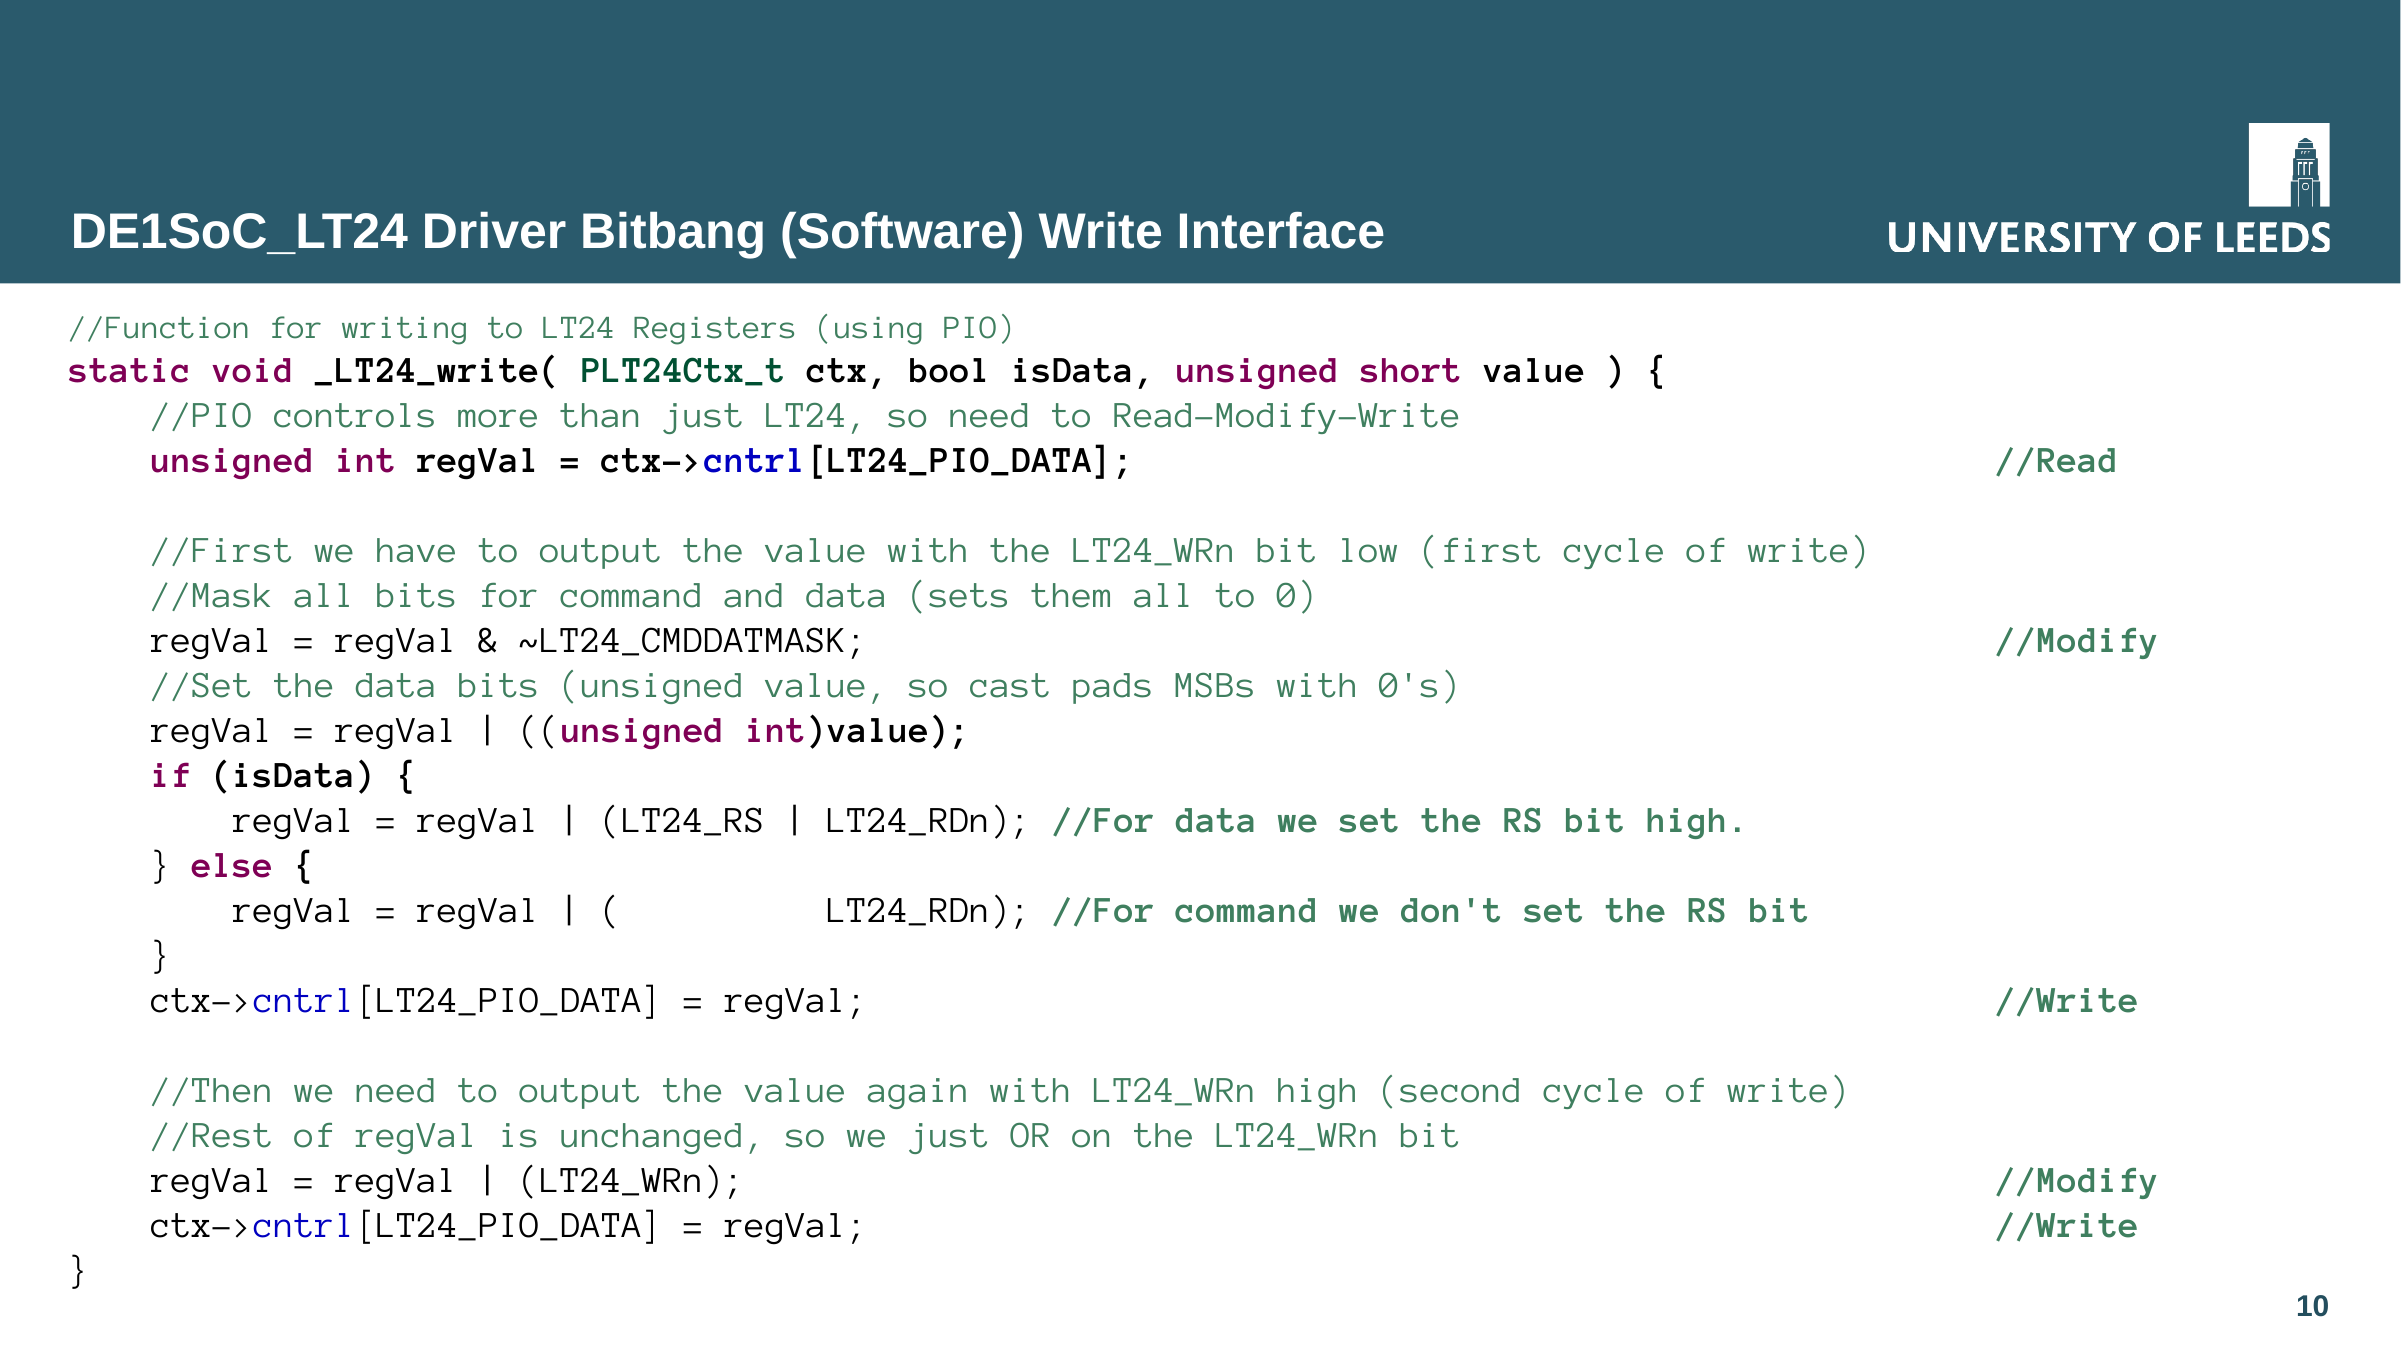

# DE1SoC_LT24 Driver Bitbang (Software) Write Interface
//Function for writing to LT24 Registers (using PIO)
static void _LT24_write( PLT24Ctx_t ctx, bool isData, unsigned short value ) {
    //PIO controls more than just LT24, so need to Read-Modify-Write
    unsigned int regVal = ctx->cntrl[LT24_PIO_DATA];                                          //Read

    //First we have to output the value with the LT24_WRn bit low (first cycle of write)
    //Mask all bits for command and data (sets them all to 0)
    regVal = regVal & ~LT24_CMDDATMASK;                                                       //Modify
    //Set the data bits (unsigned value, so cast pads MSBs with 0's)
    regVal = regVal | ((unsigned int)value);
    if (isData) {
        regVal = regVal | (LT24_RS | LT24_RDn); //For data we set the RS bit high.
    } else {
        regVal = regVal | (          LT24_RDn); //For command we don't set the RS bit
    }
    ctx->cntrl[LT24_PIO_DATA] = regVal;                                                       //Write

    //Then we need to output the value again with LT24_WRn high (second cycle of write)
    //Rest of regVal is unchanged, so we just OR on the LT24_WRn bit
    regVal = regVal | (LT24_WRn);                                                             //Modify
    ctx->cntrl[LT24_PIO_DATA] = regVal;                                                       //Write
}